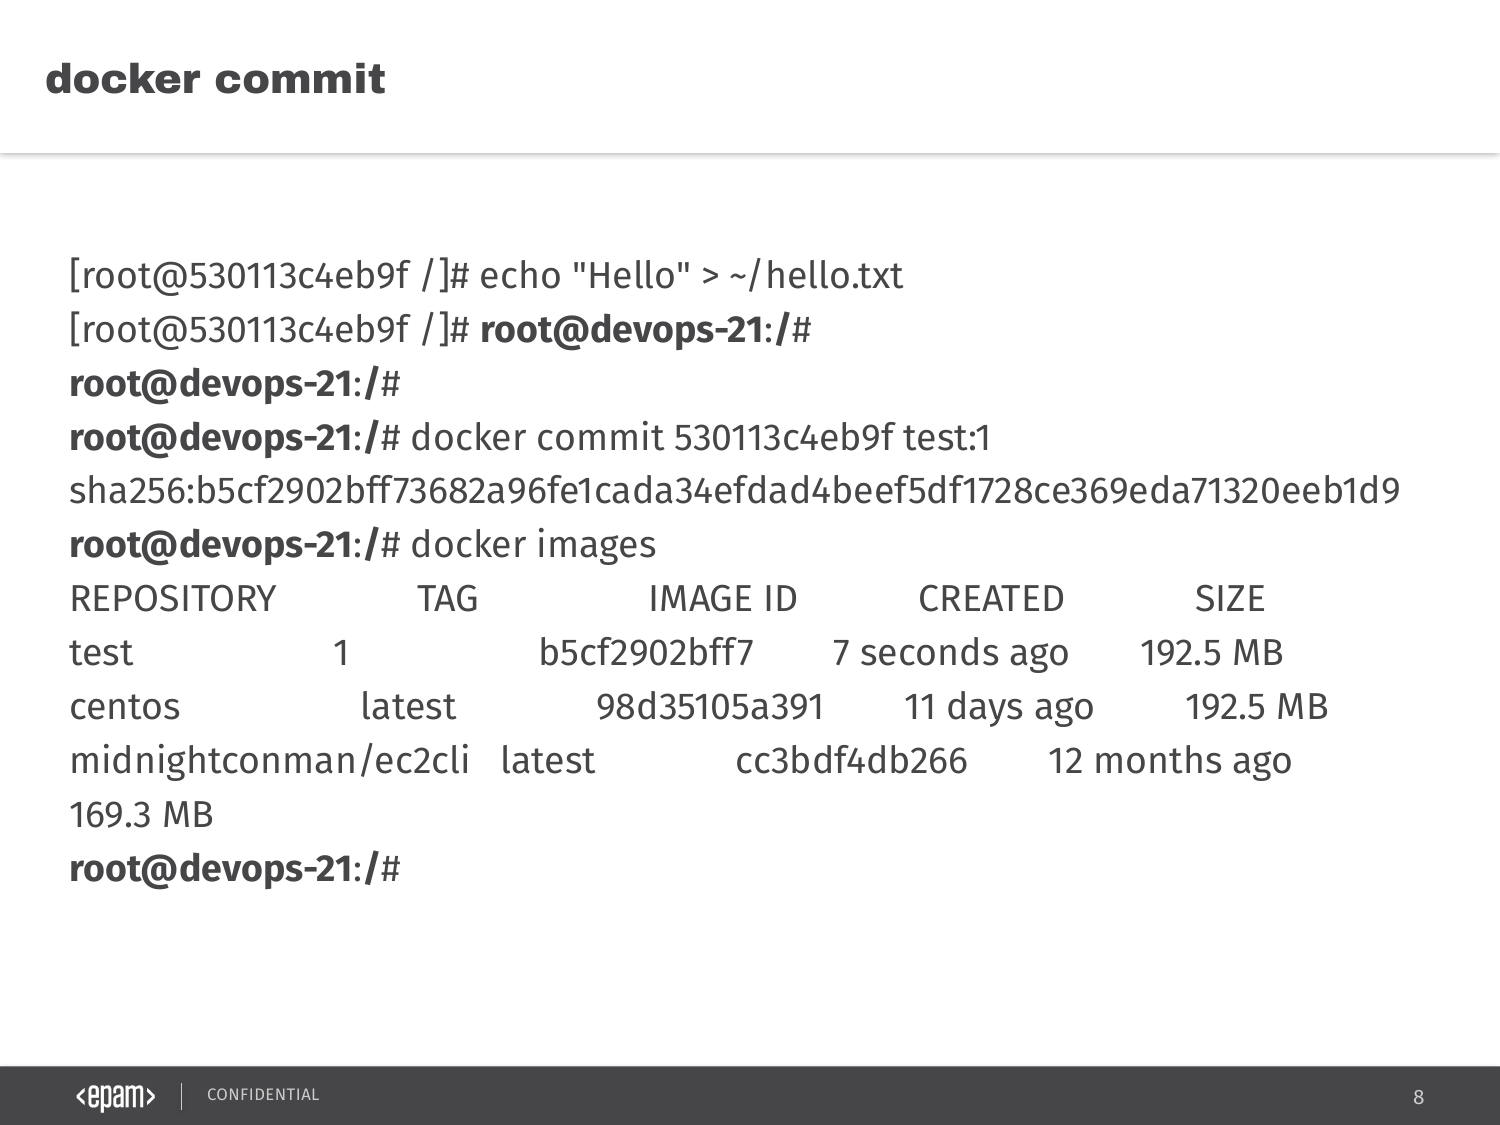

docker commit
[root@530113c4eb9f /]# echo "Hello" > ~/hello.txt
[root@530113c4eb9f /]# root@devops-21:/#
root@devops-21:/#
root@devops-21:/# docker commit 530113c4eb9f test:1
sha256:b5cf2902bff73682a96fe1cada34efdad4beef5df1728ce369eda71320eeb1d9
root@devops-21:/# docker images
REPOSITORY              TAG                 IMAGE ID            CREATED             SIZE
test                    1                   b5cf2902bff7        7 seconds ago       192.5 MB
centos                  latest              98d35105a391        11 days ago         192.5 MB
midnightconman/ec2cli   latest              cc3bdf4db266        12 months ago       169.3 MB
root@devops-21:/#